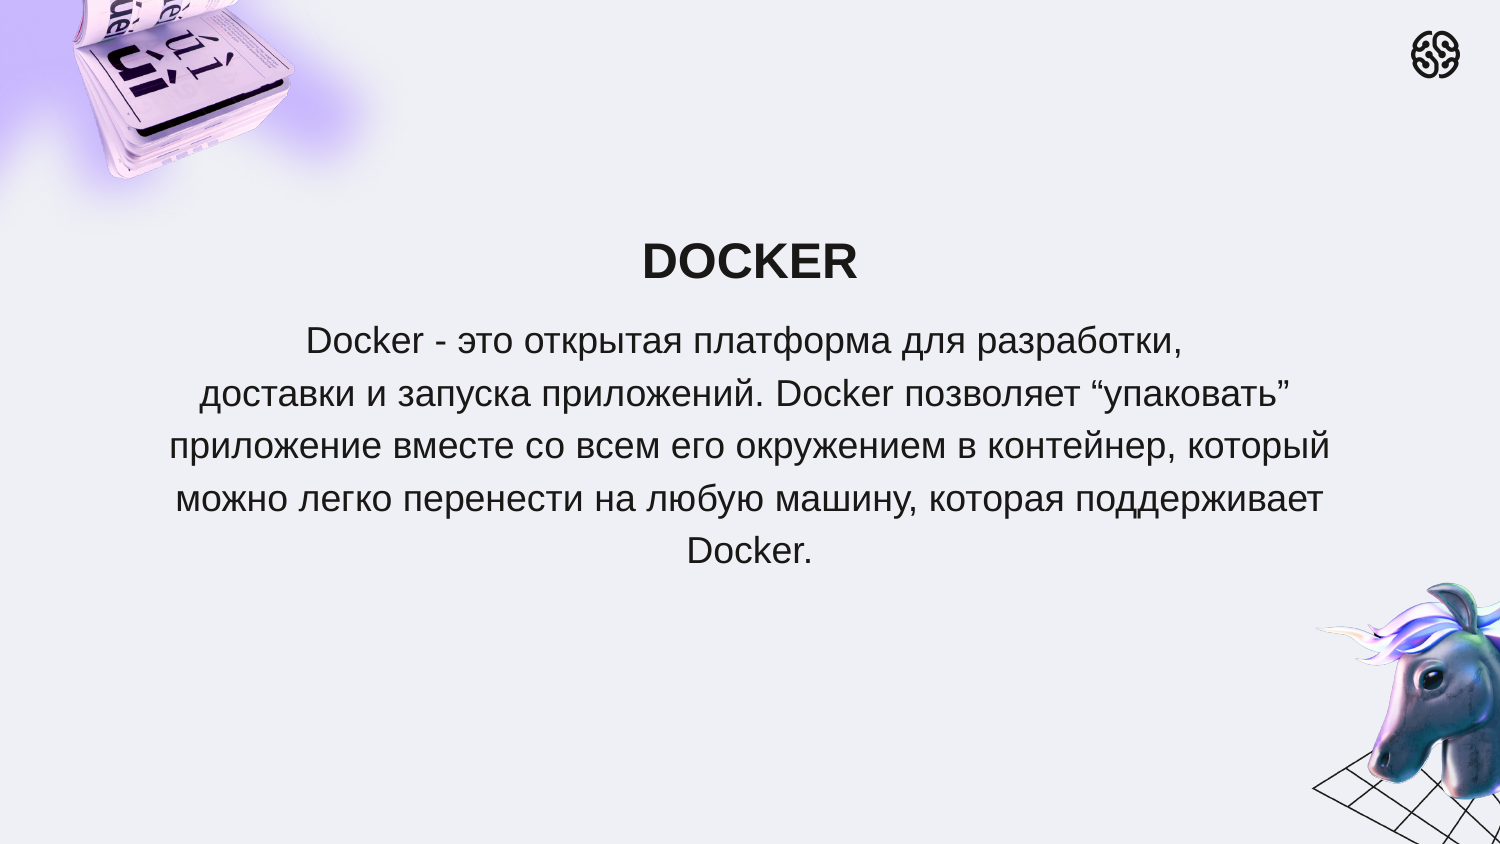

DOCKER
Docker - это открытая платформа для разработки,
доставки и запуска приложений. Docker позволяет “упаковать”
приложение вместе со всем его окружением в контейнер, который можно легко перенести на любую машину, которая поддерживает Docker.